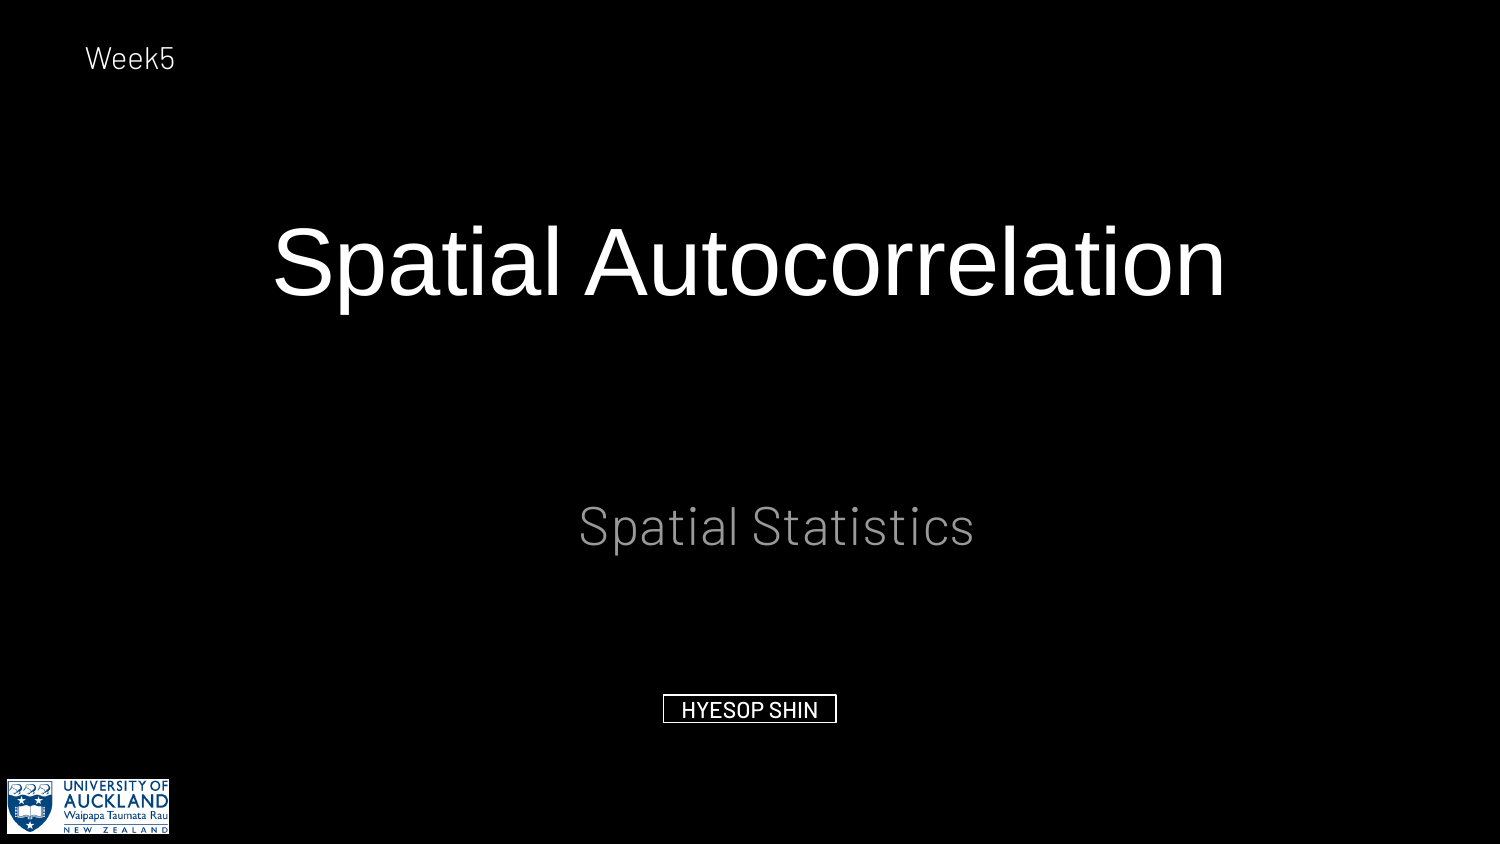

Week5
# Spatial Autocorrelation
Spatial Statistics
HYESOP SHIN